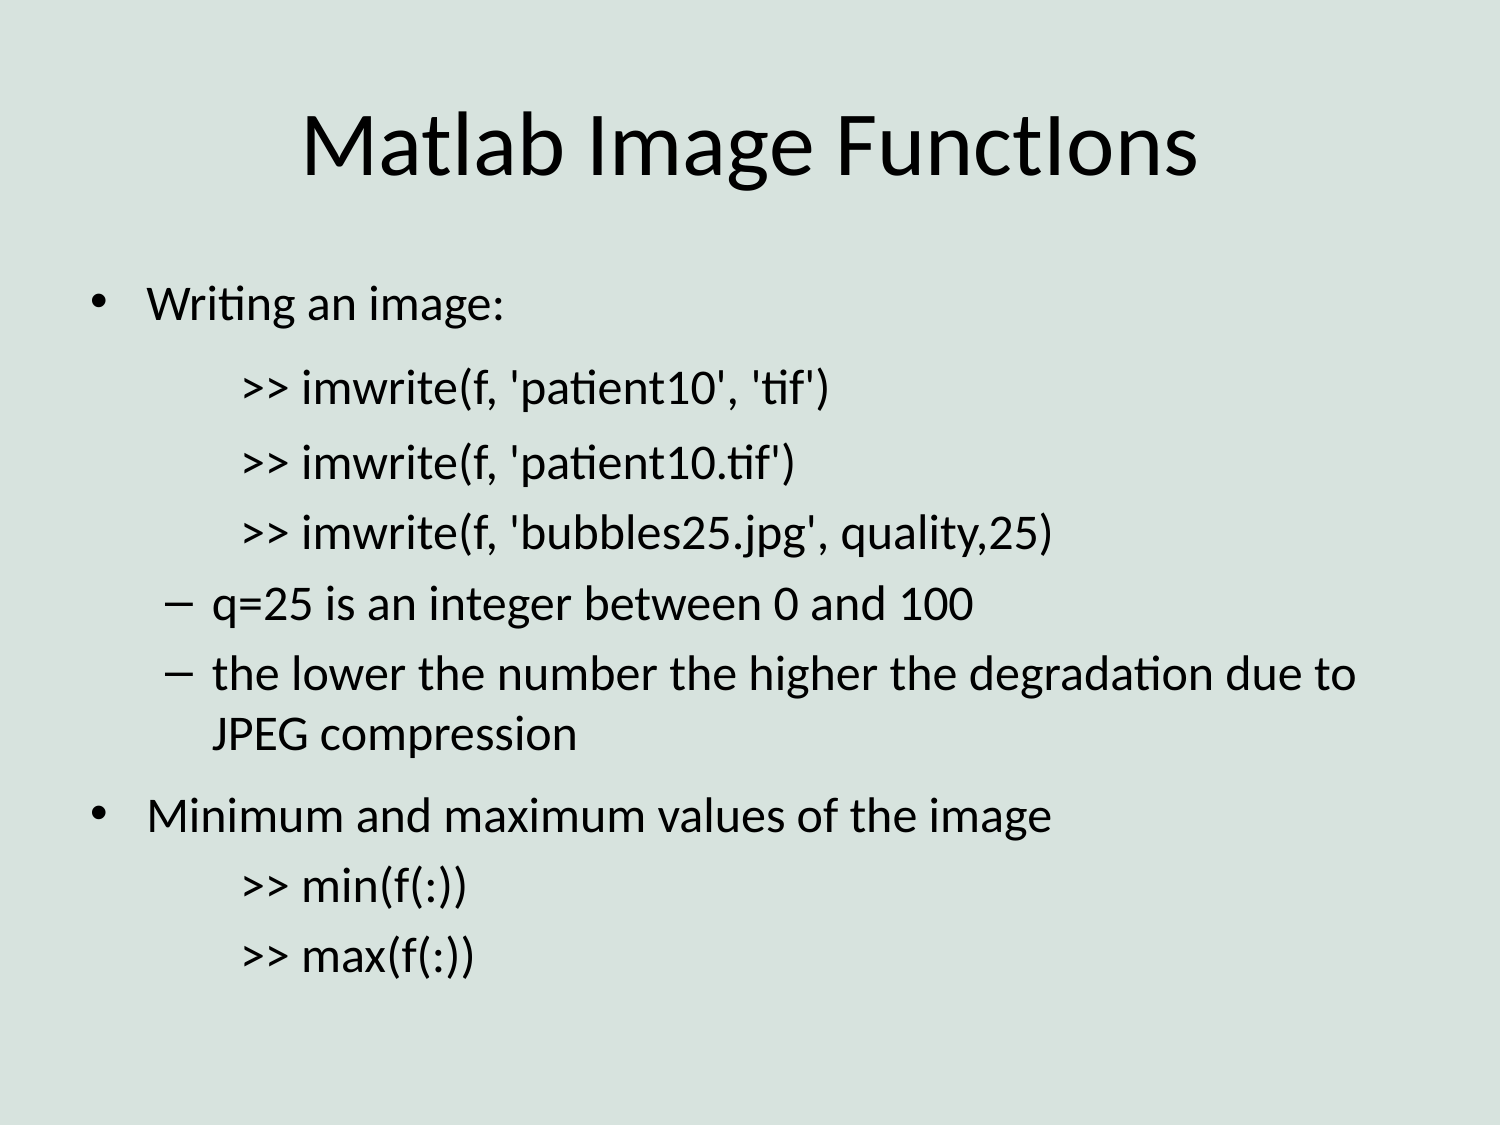

# Matlab Image FunctIons
Writing an image:
	>> imwrite(f, 'patient10', 'tif')
	>> imwrite(f, 'patient10.tif')
	>> imwrite(f, 'bubbles25.jpg', quality,25)
q=25 is an integer between 0 and 100
the lower the number the higher the degradation due to JPEG compression
Minimum and maximum values of the image
	>> min(f(:))
	>> max(f(:))